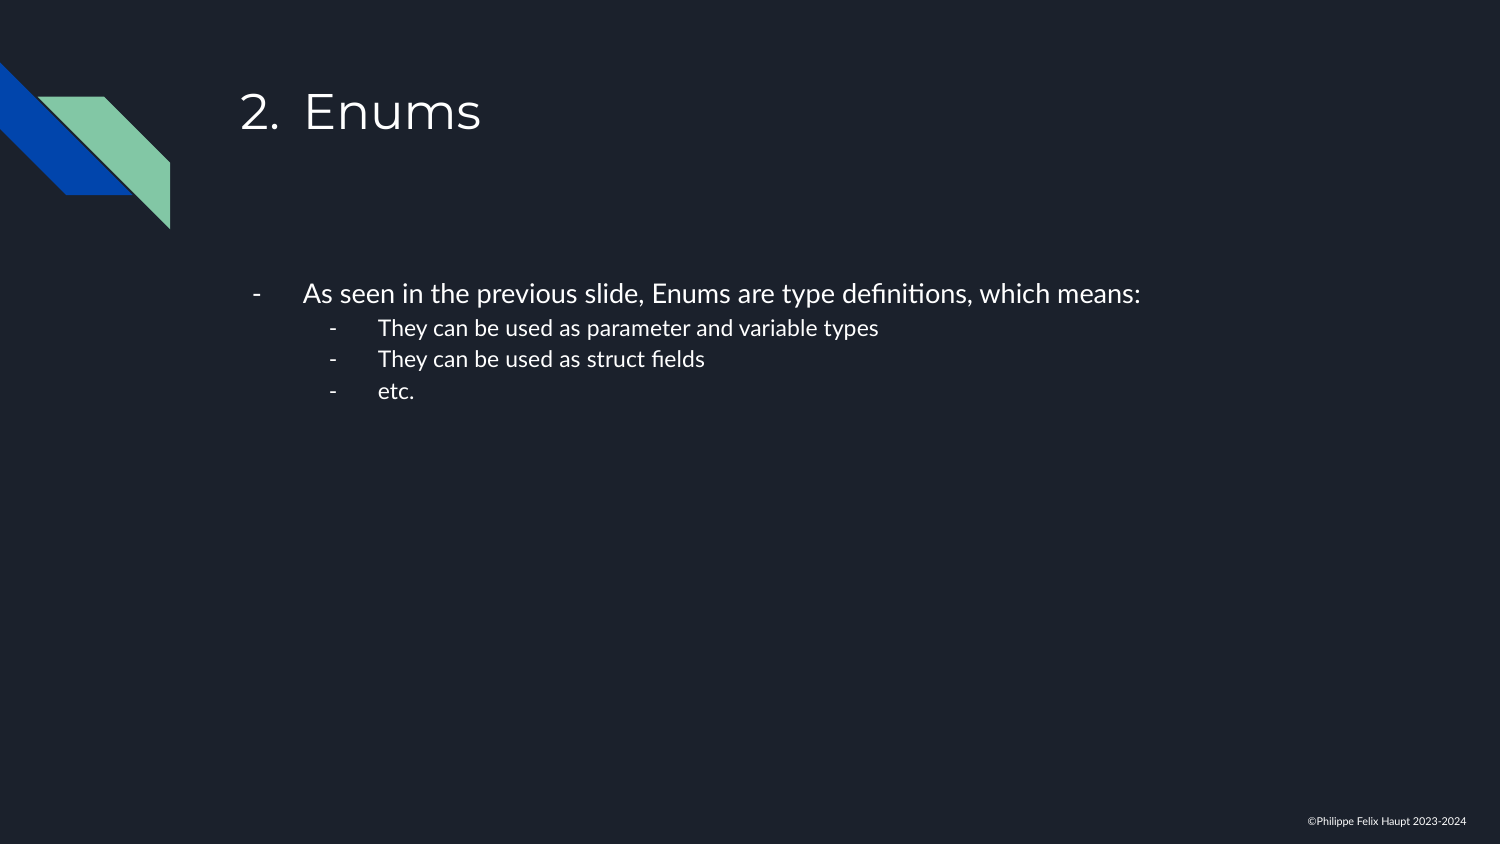

# Enums
As seen in the previous slide, Enums are type definitions, which means:
They can be used as parameter and variable types
They can be used as struct fields
etc.
©Philippe Felix Haupt 2023-2024